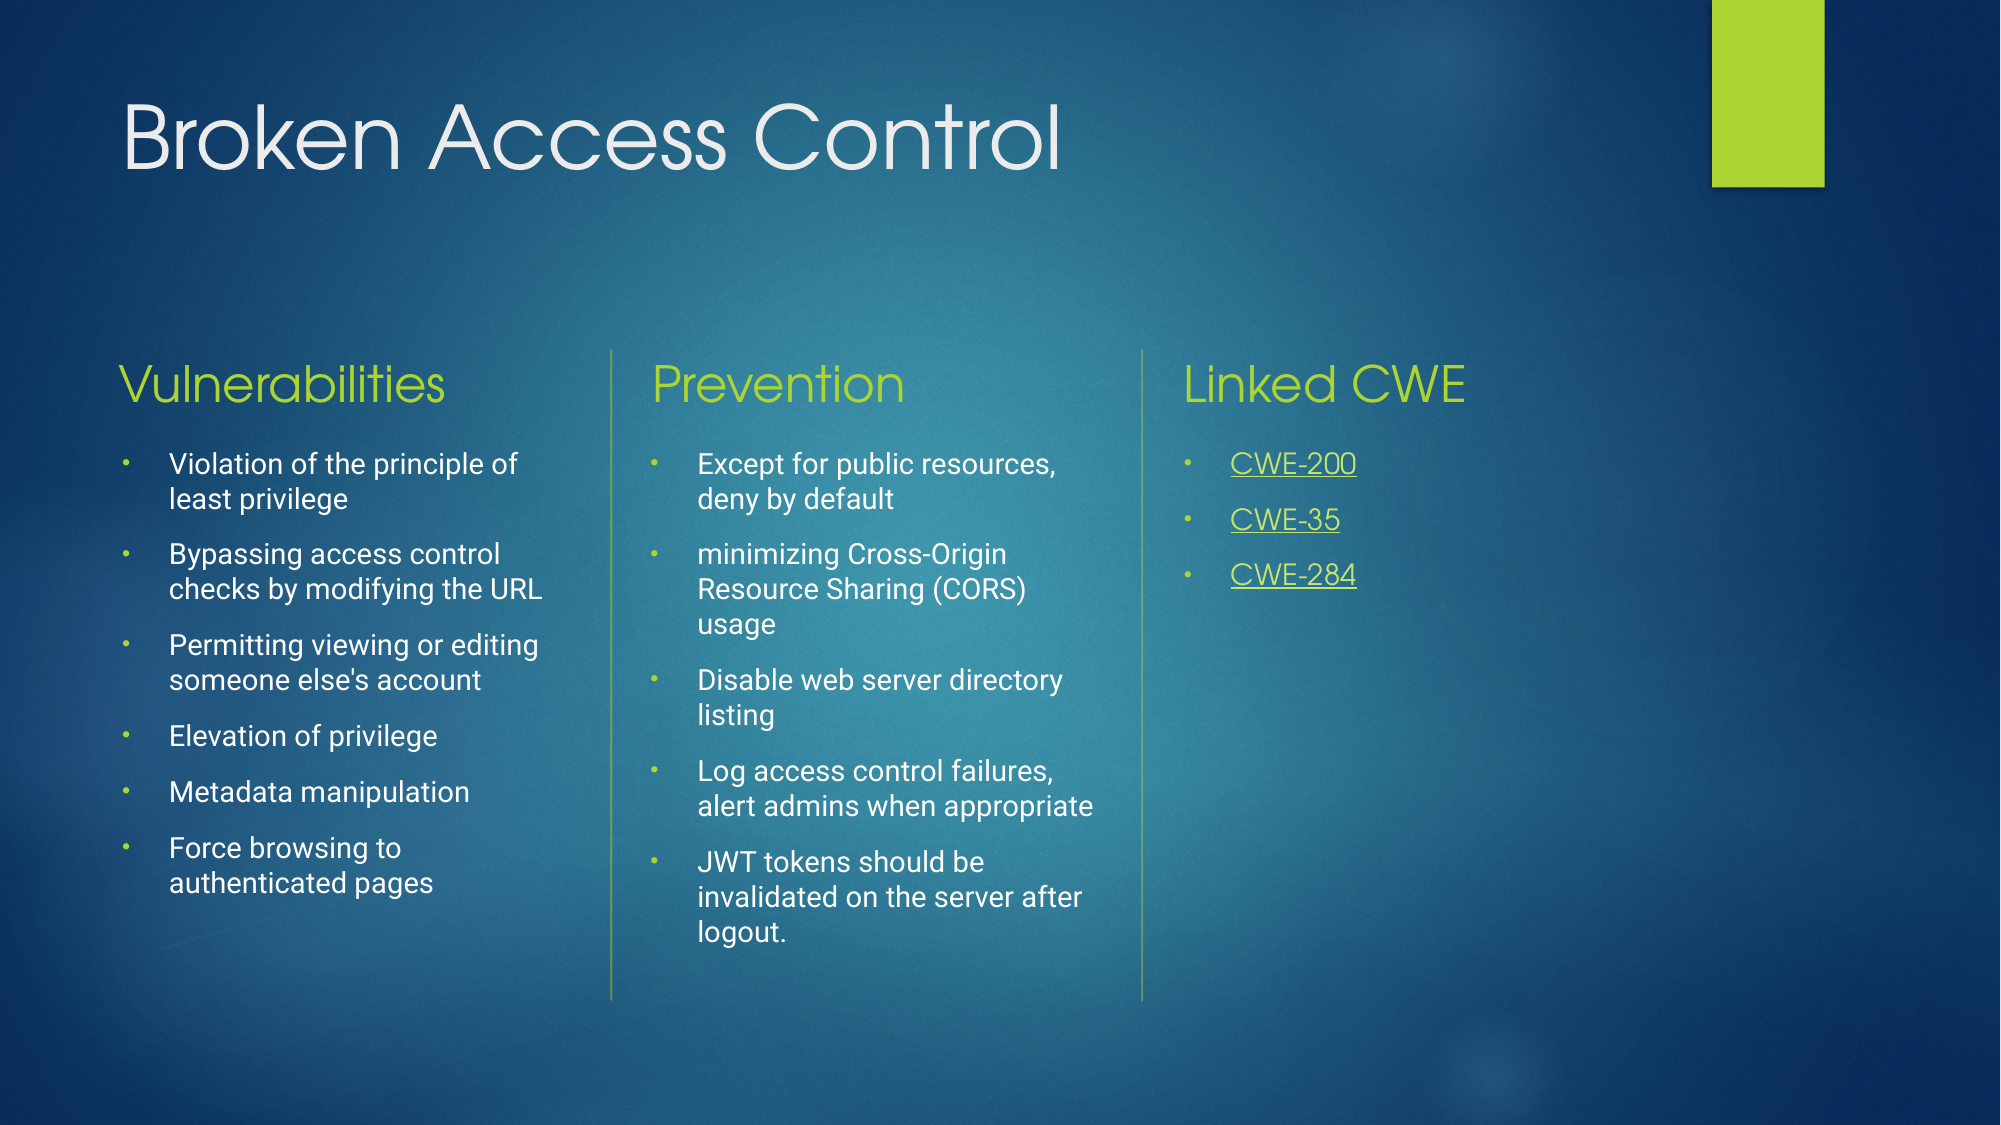

# Broken Access Control
Vulnerabilities
Prevention
Linked CWE
Violation of the principle of least privilege
Bypassing access control checks by modifying the URL
Permitting viewing or editing someone else's account
Elevation of privilege
Metadata manipulation
Force browsing to authenticated pages
Except for public resources, deny by default
minimizing Cross-Origin Resource Sharing (CORS) usage
Disable web server directory listing
Log access control failures, alert admins when appropriate
JWT tokens should be invalidated on the server after logout.
CWE-200
CWE-35
CWE-284